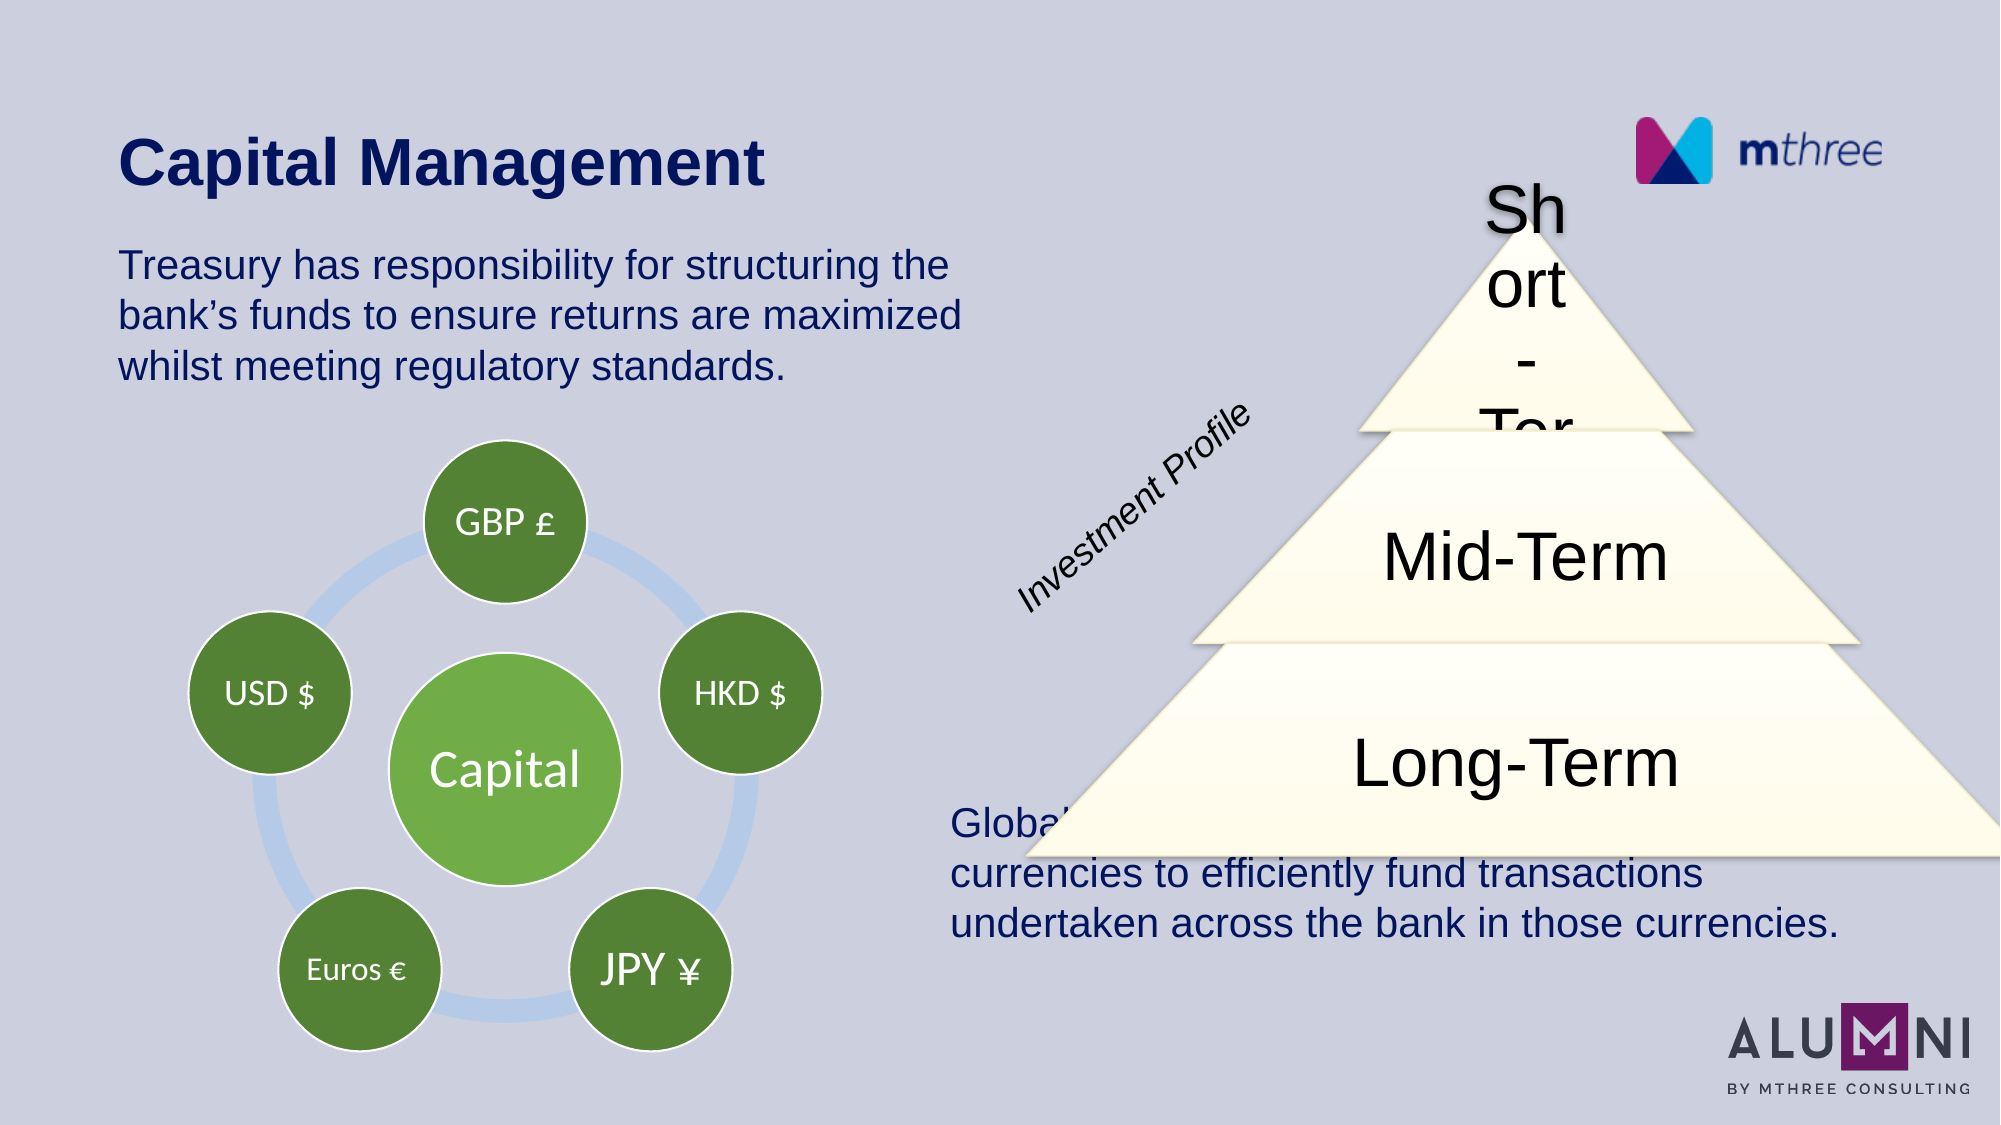

Capital Management
Short-Term
Mid-Term
Long-Term
Investment Profile
Treasury has responsibility for structuring the bank’s funds to ensure returns are maximized whilst meeting regulatory standards.

Capital
GBP £
HKD $
JPY ¥
Euros €
USD $
Global banks will take positions in multiple currencies to efficiently fund transactions undertaken across the bank in those currencies.